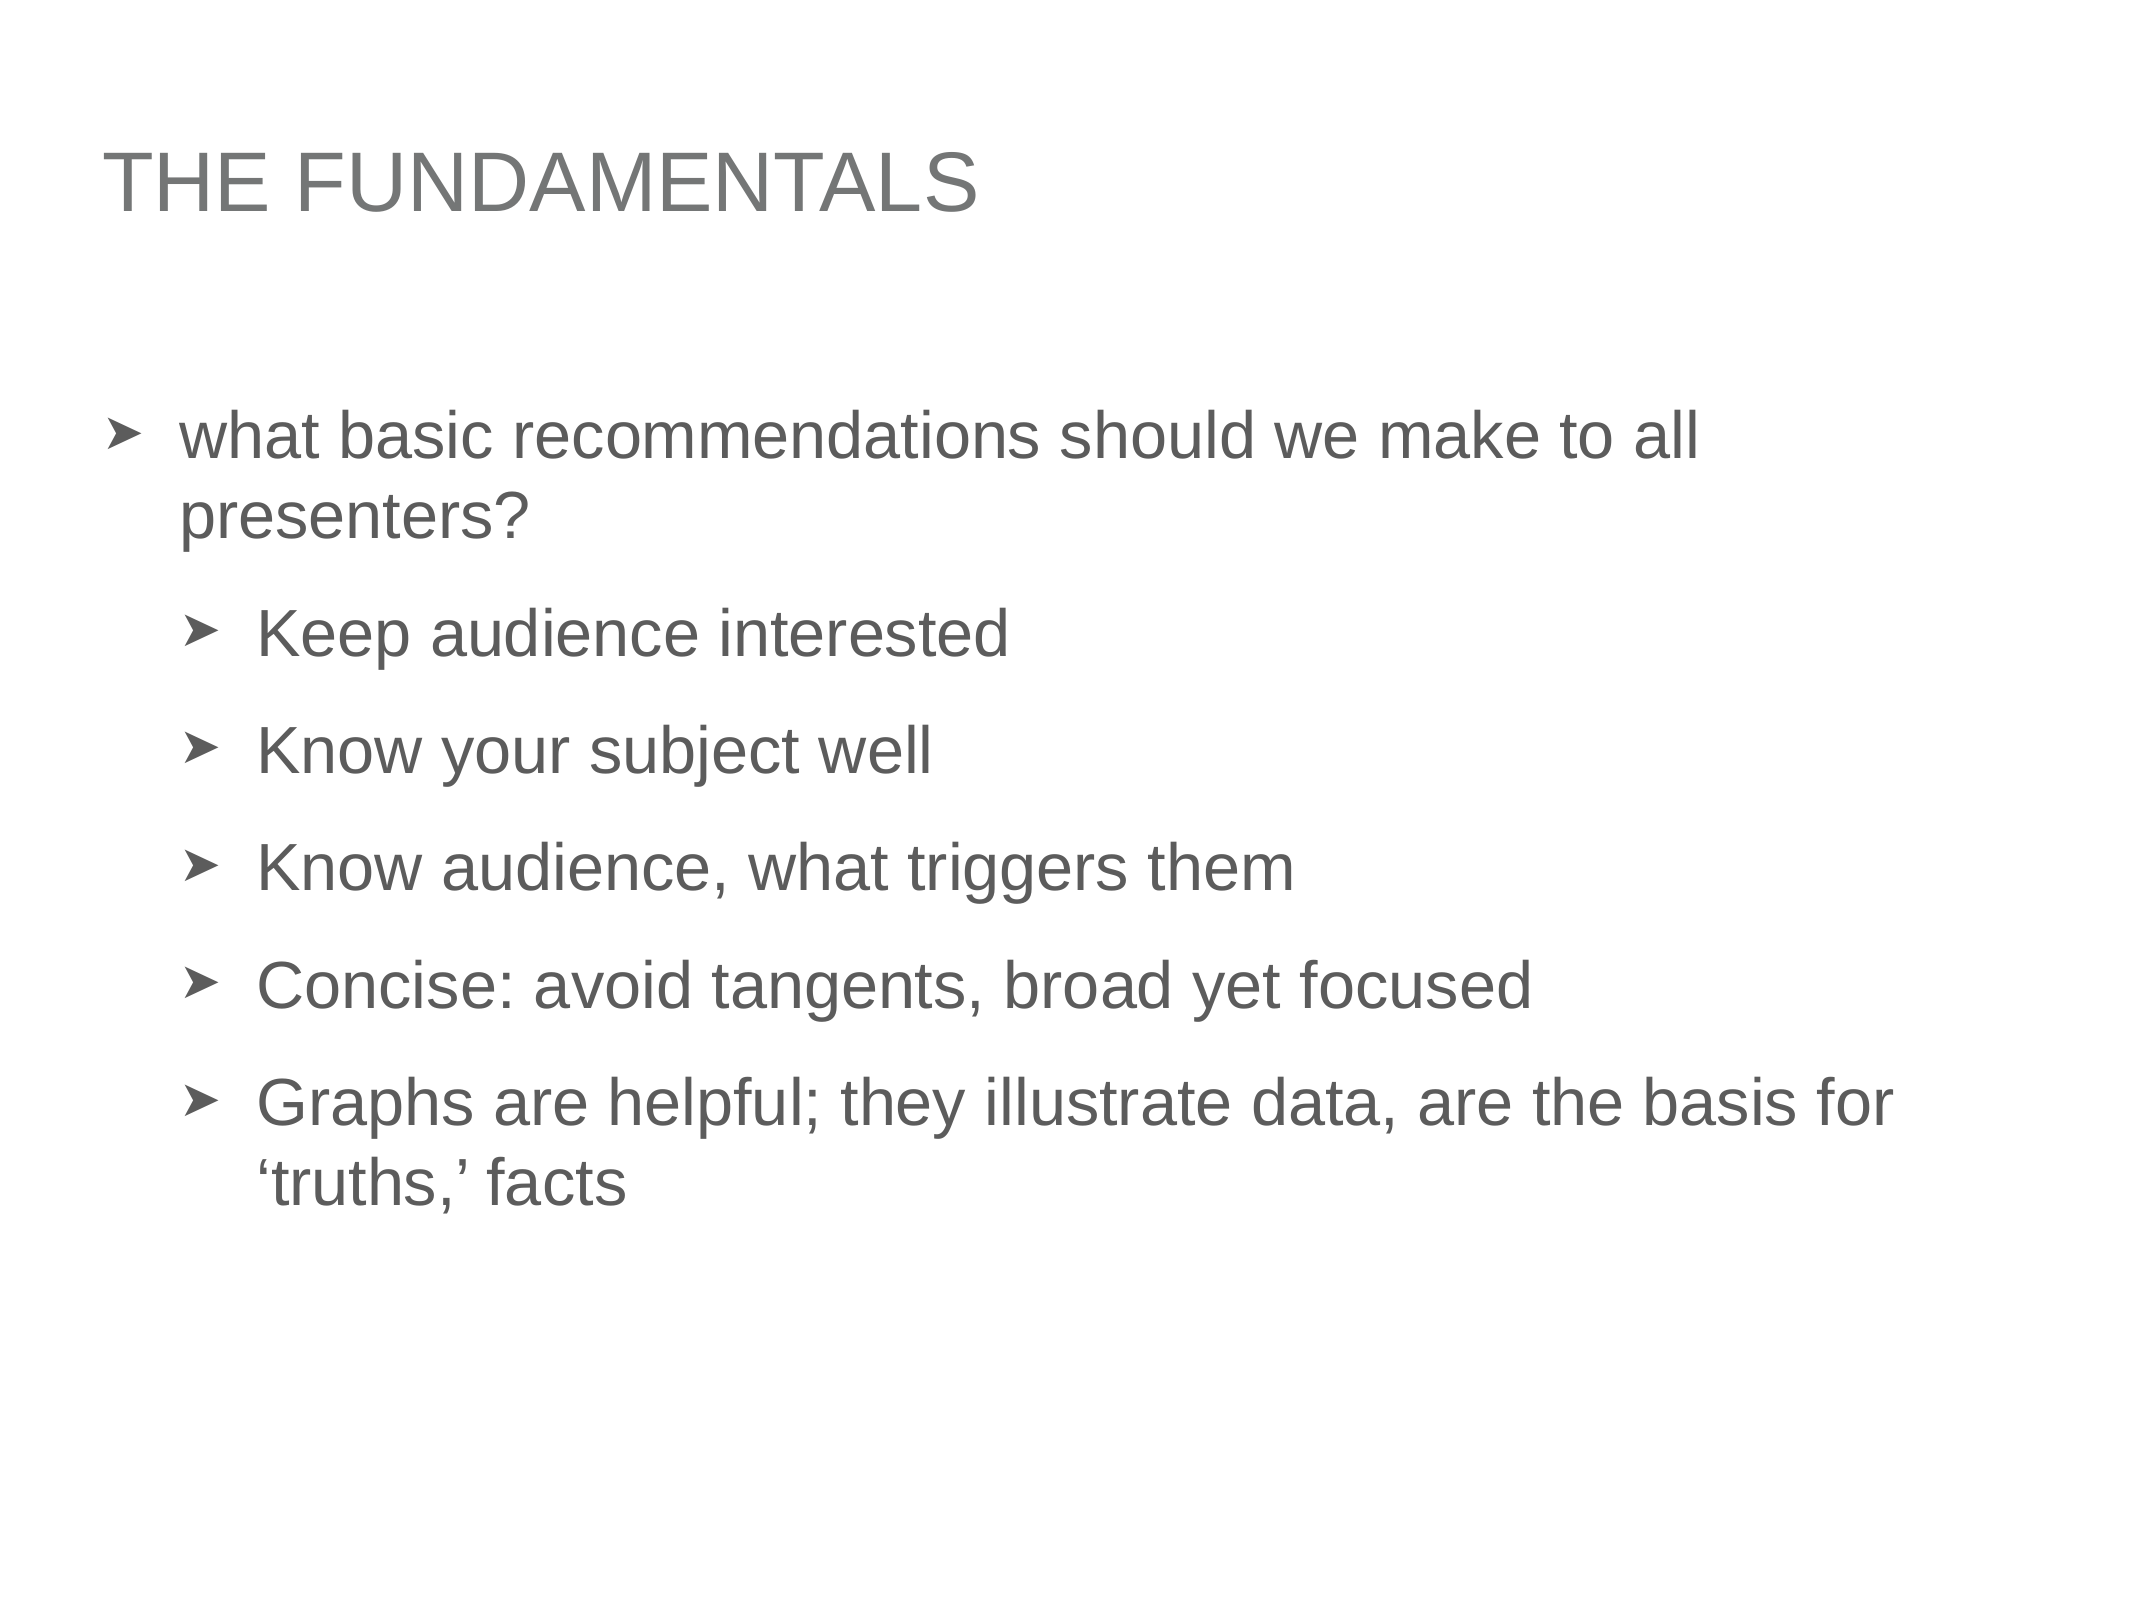

# the fundamentals

what basic recommendations should we make to all presenters?
Keep audience interested
Know your subject well
Know audience, what triggers them
Concise: avoid tangents, broad yet focused
Graphs are helpful; they illustrate data, are the basis for ‘truths,’ facts